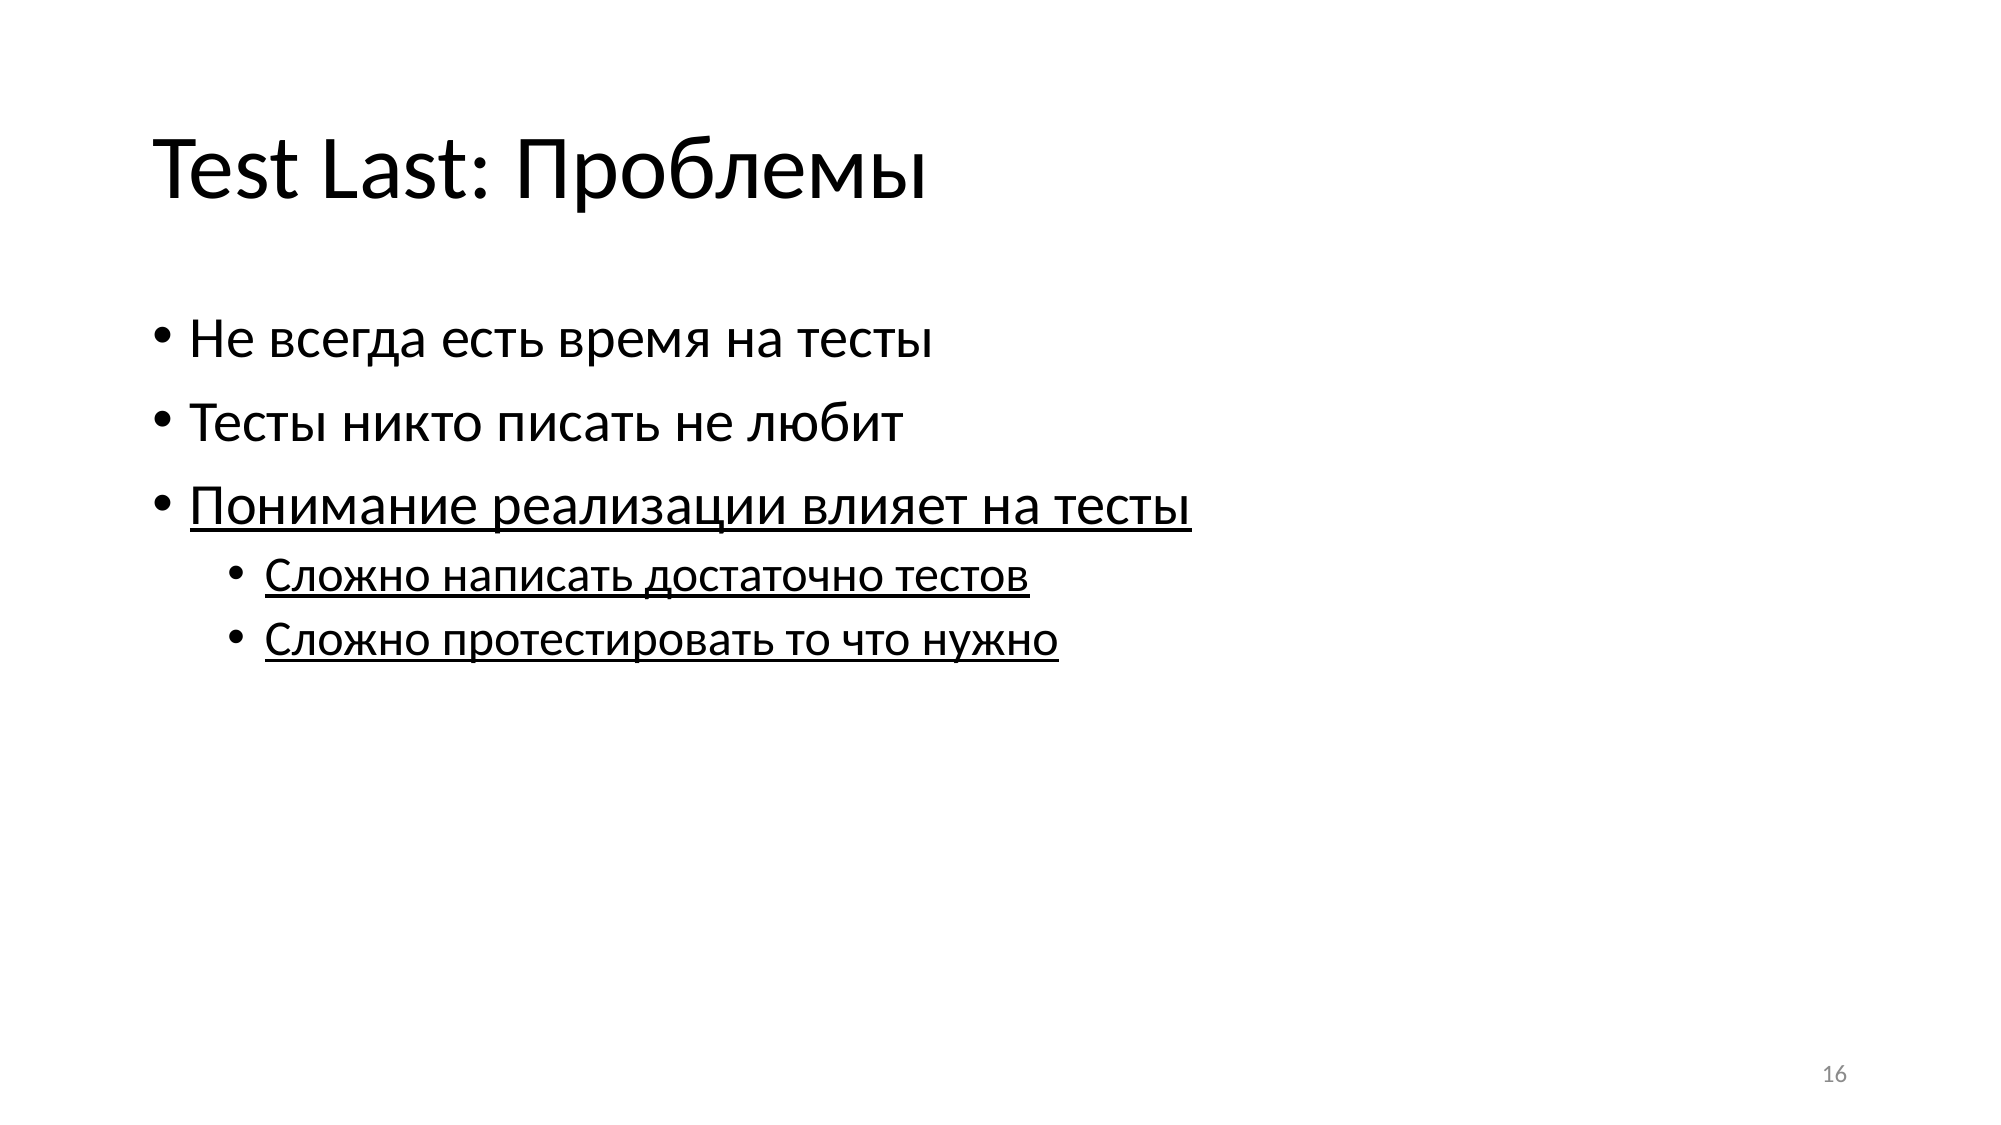

# Test Last: Проблемы
Не всегда есть время на тесты
Тесты никто писать не любит
Понимание реализации влияет на тесты
Сложно написать достаточно тестов
Сложно протестировать то что нужно

16